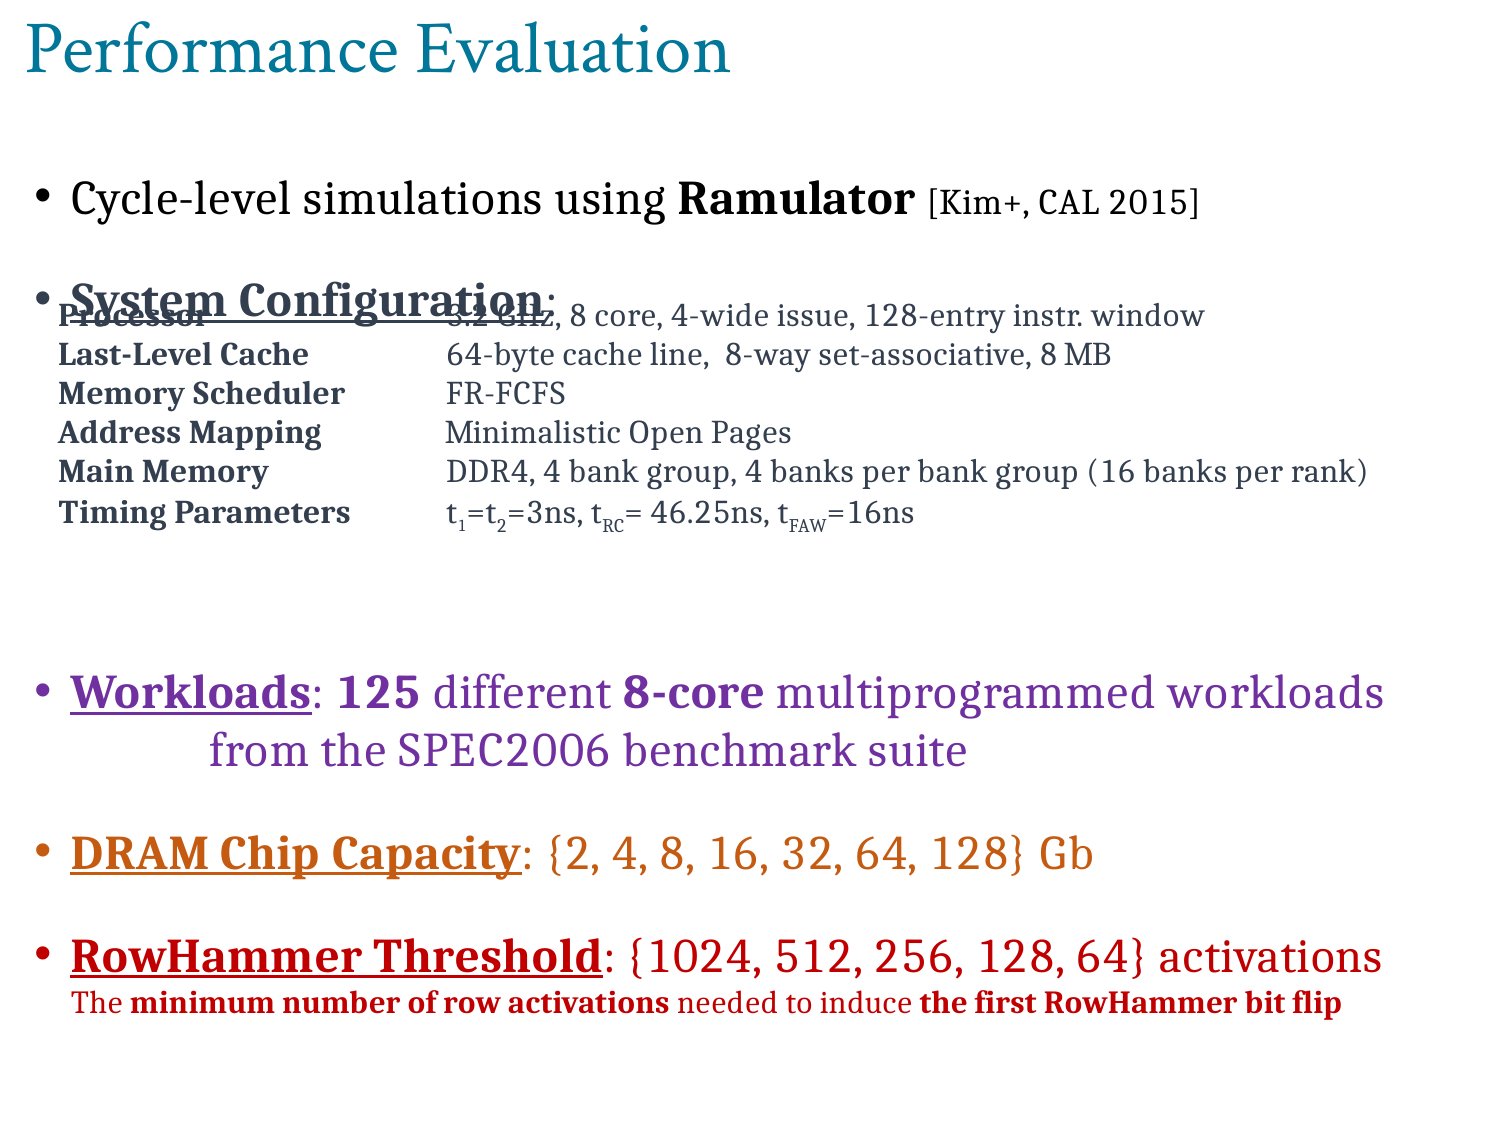

# Performance Evaluation
Cycle-level simulations using Ramulator [Kim+, CAL 2015]
System Configuration:

Workloads: 125 different 8-core multiprogrammed workloads
	             from the SPEC2006 benchmark suite
DRAM Chip Capacity: {2, 4, 8, 16, 32, 64, 128} Gb
RowHammer Threshold: {1024, 512, 256, 128, 64} activations
The minimum number of row activations needed to induce the first RowHammer bit flip
| Processor | 3.2 GHz, 8 core, 4-wide issue, 128-entry instr. window |
| --- | --- |
| Last-Level Cache | 64-byte cache line, 8-way set-associative, 8 MB |
| Memory Scheduler | FR-FCFS |
| Address Mapping | Minimalistic Open Pages |
| Main Memory | DDR4, 4 bank group, 4 banks per bank group (16 banks per rank) |
| Timing Parameters | t1=t2=3ns, tRC= 46.25ns, tFAW=16ns |